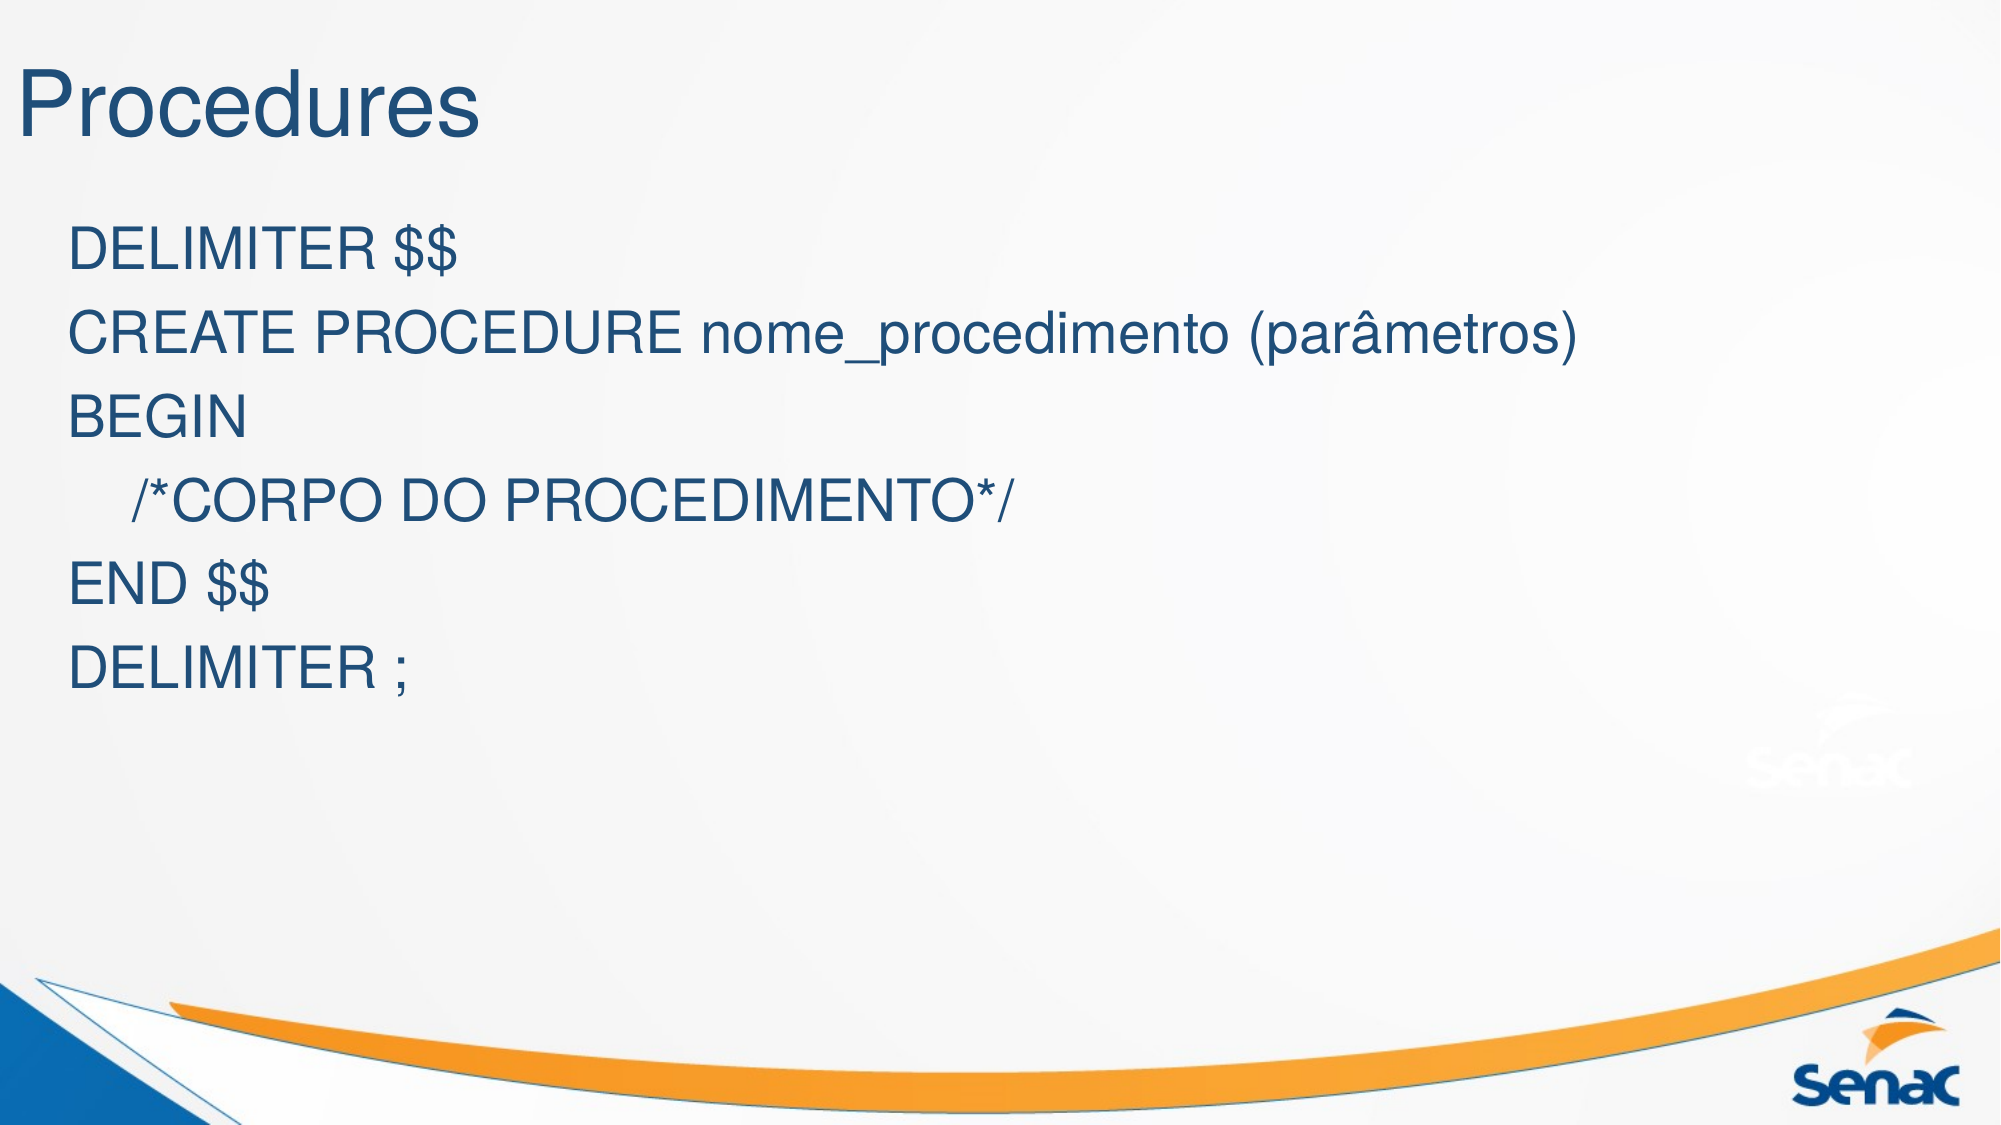

# Procedures
DELIMITER $$
CREATE PROCEDURE nome_procedimento (parâmetros)
BEGIN
    /*CORPO DO PROCEDIMENTO*/
END $$
DELIMITER ;